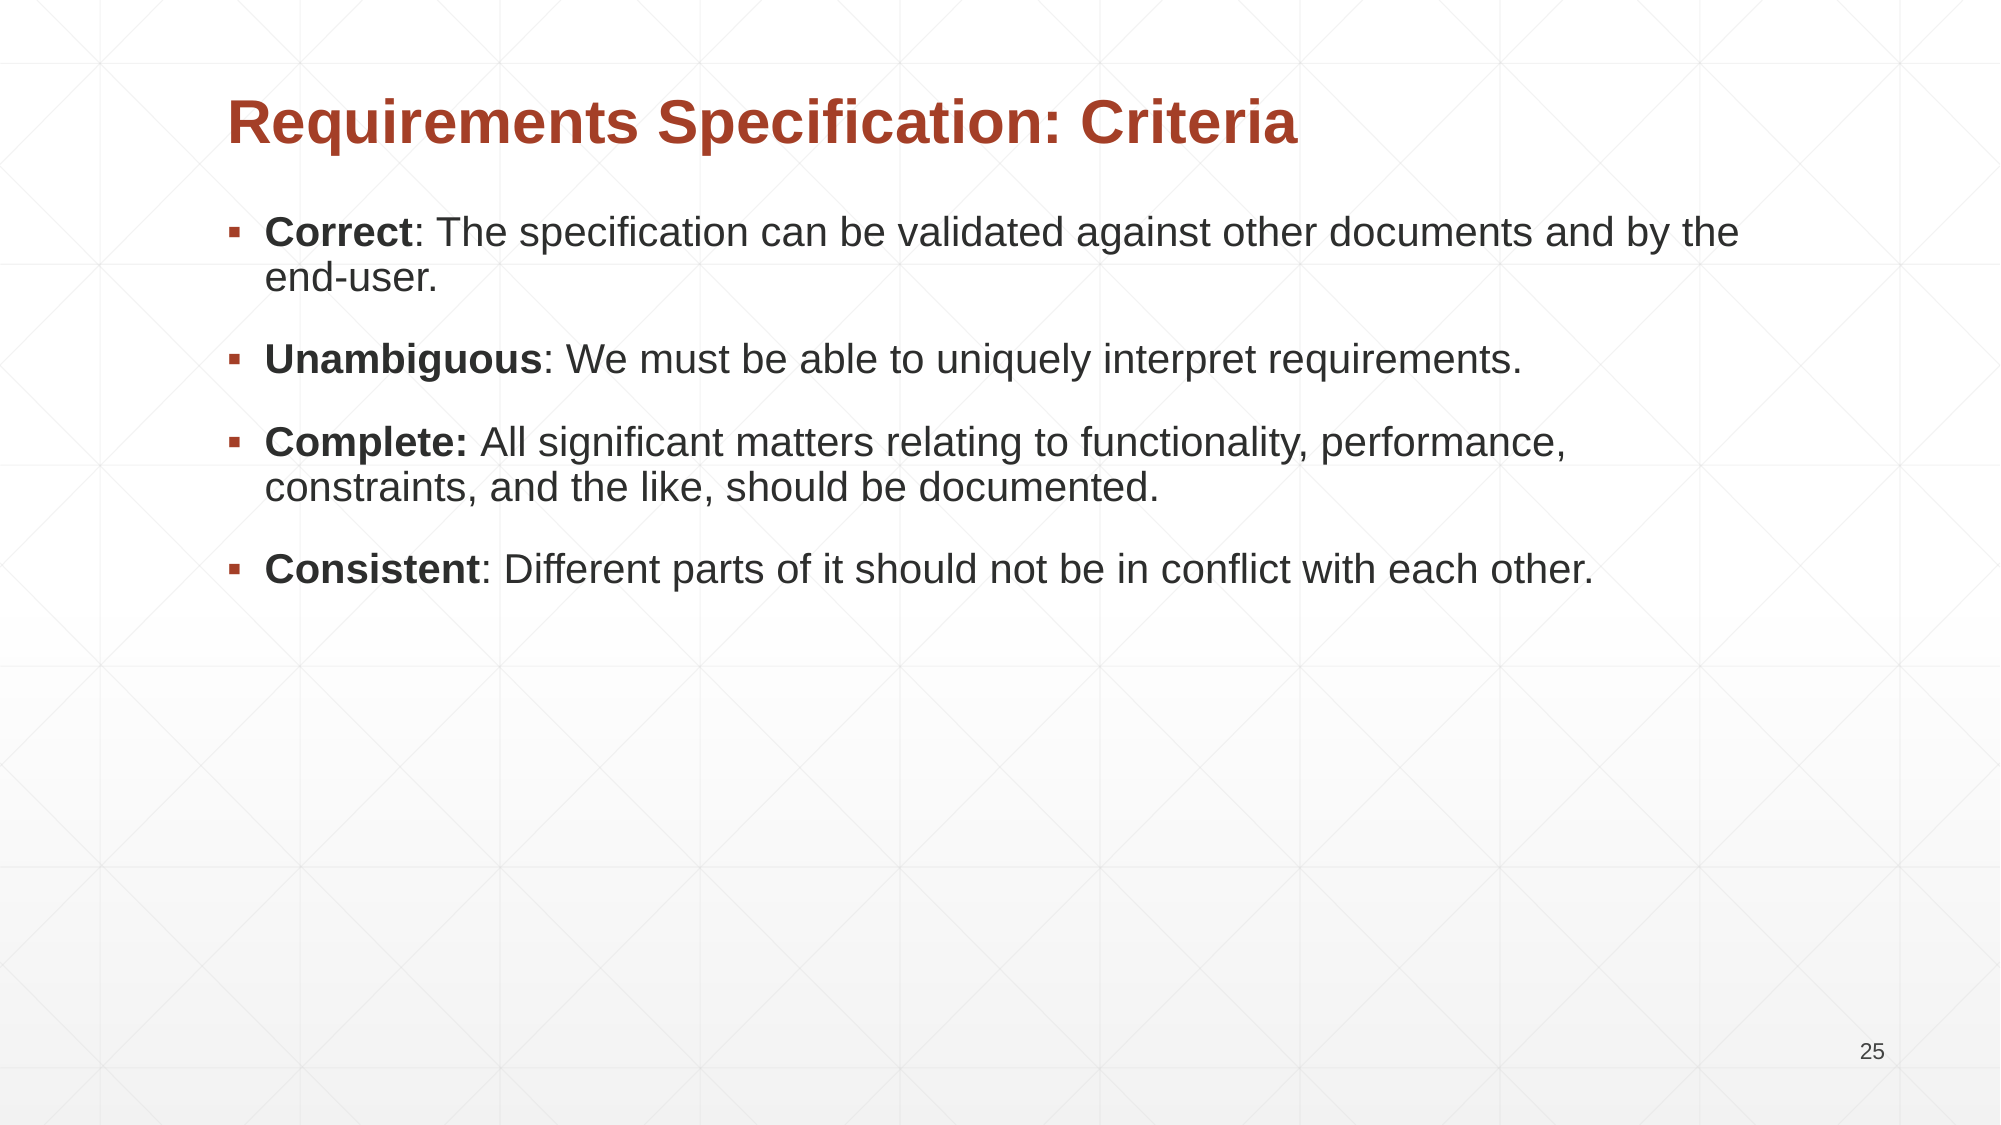

Requirements Specification: Criteria
Correct: The specification can be validated against other documents and by the end-user.
Unambiguous: We must be able to uniquely interpret requirements.
Complete: All significant matters relating to functionality, performance, constraints, and the like, should be documented.
Consistent: Different parts of it should not be in conflict with each other.
25